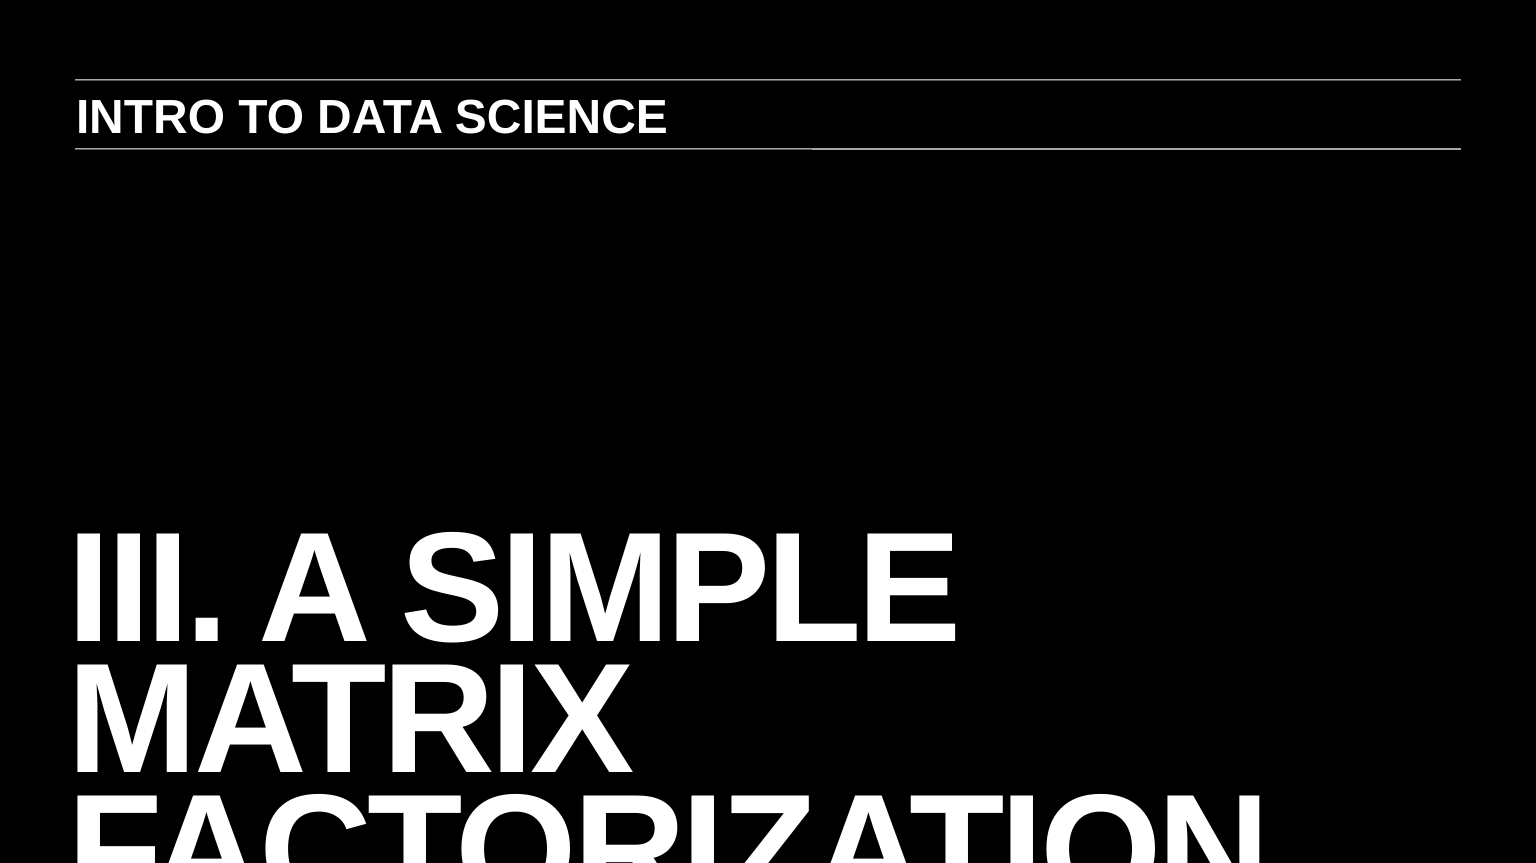

INTRO TO DATA SCIENCE
# IiI. A simple matrix factorization model